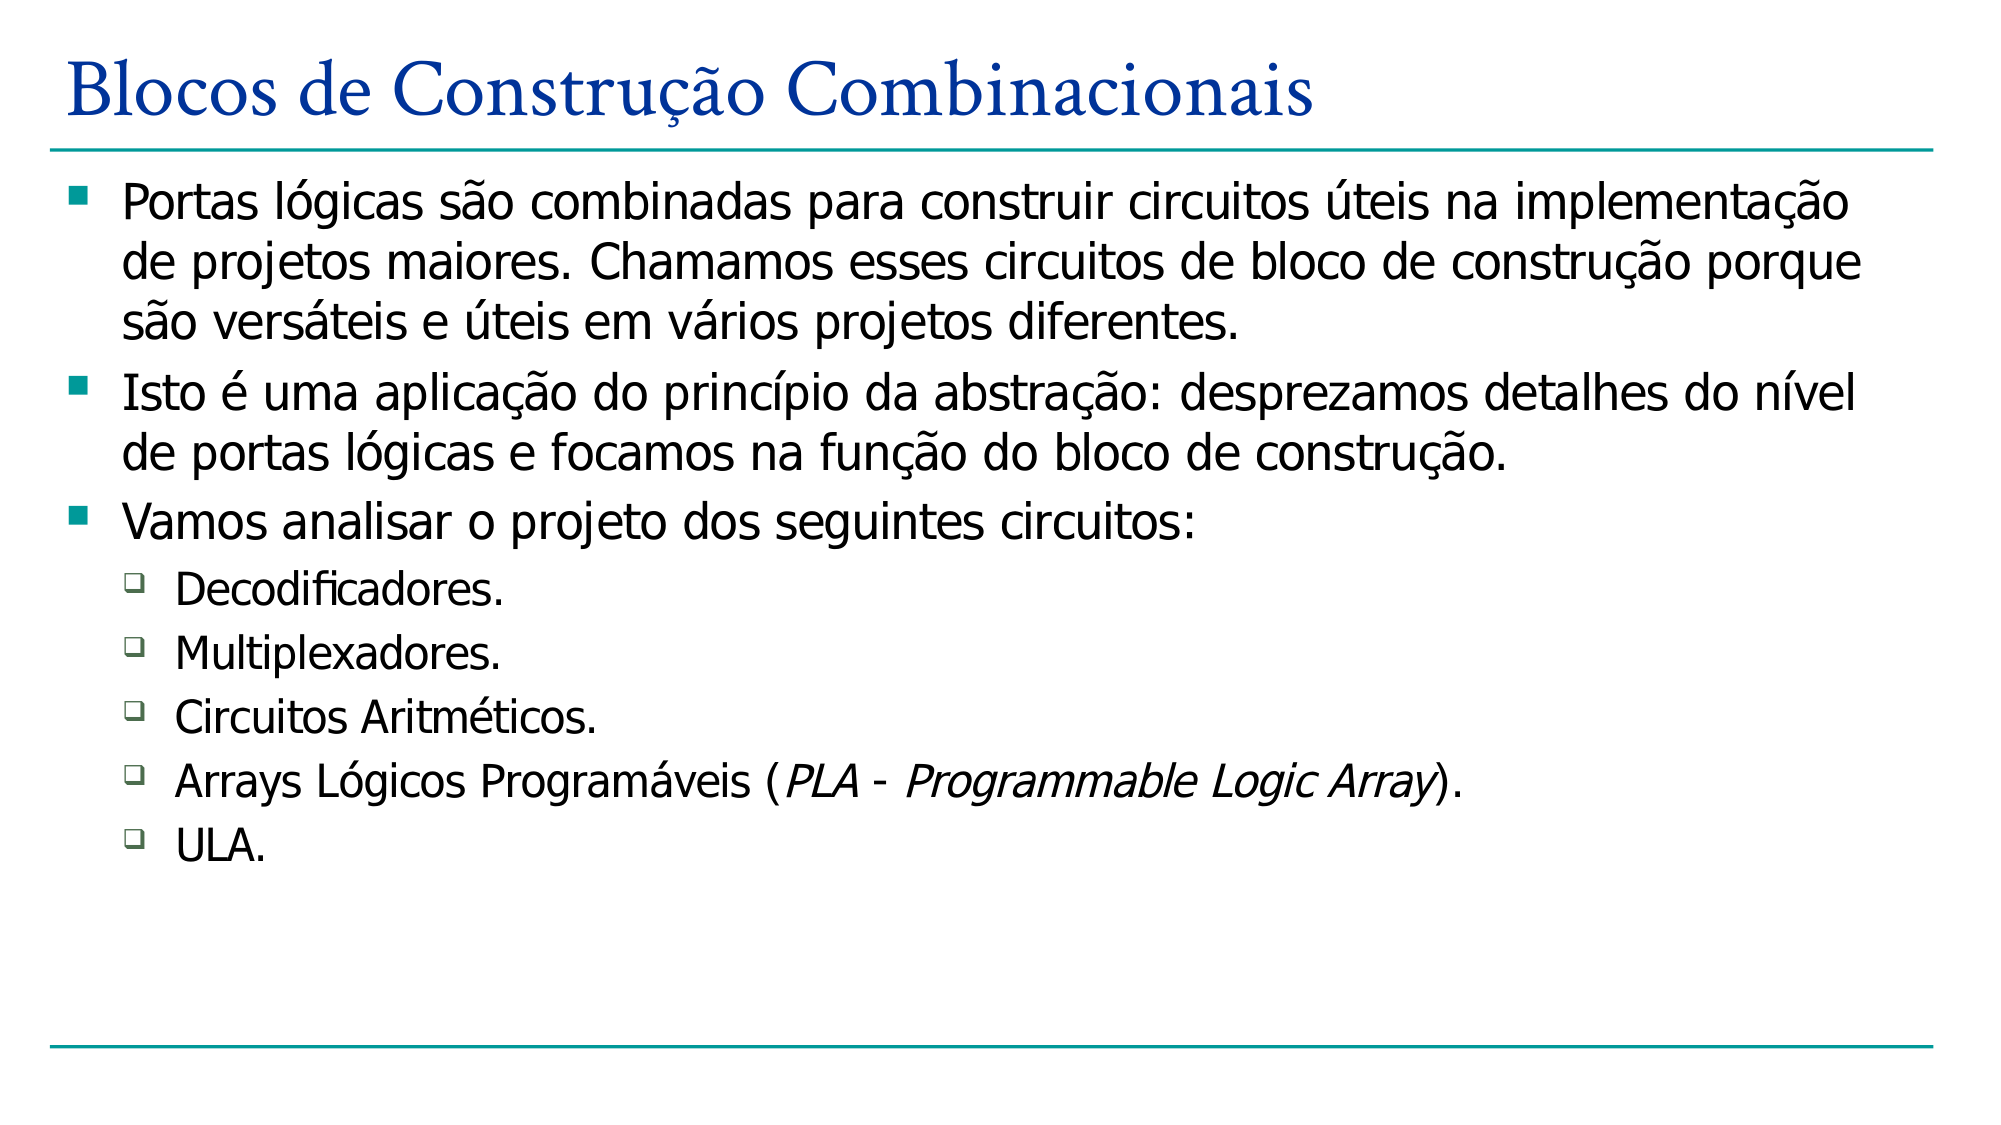

# Blocos de Construção Combinacionais
Portas lógicas são combinadas para construir circuitos úteis na implementação de projetos maiores. Chamamos esses circuitos de bloco de construção porque são versáteis e úteis em vários projetos diferentes.
Isto é uma aplicação do princípio da abstração: desprezamos detalhes do nível de portas lógicas e focamos na função do bloco de construção.
Vamos analisar o projeto dos seguintes circuitos:
Decodificadores.
Multiplexadores.
Circuitos Aritméticos.
Arrays Lógicos Programáveis (PLA - Programmable Logic Array).
ULA.